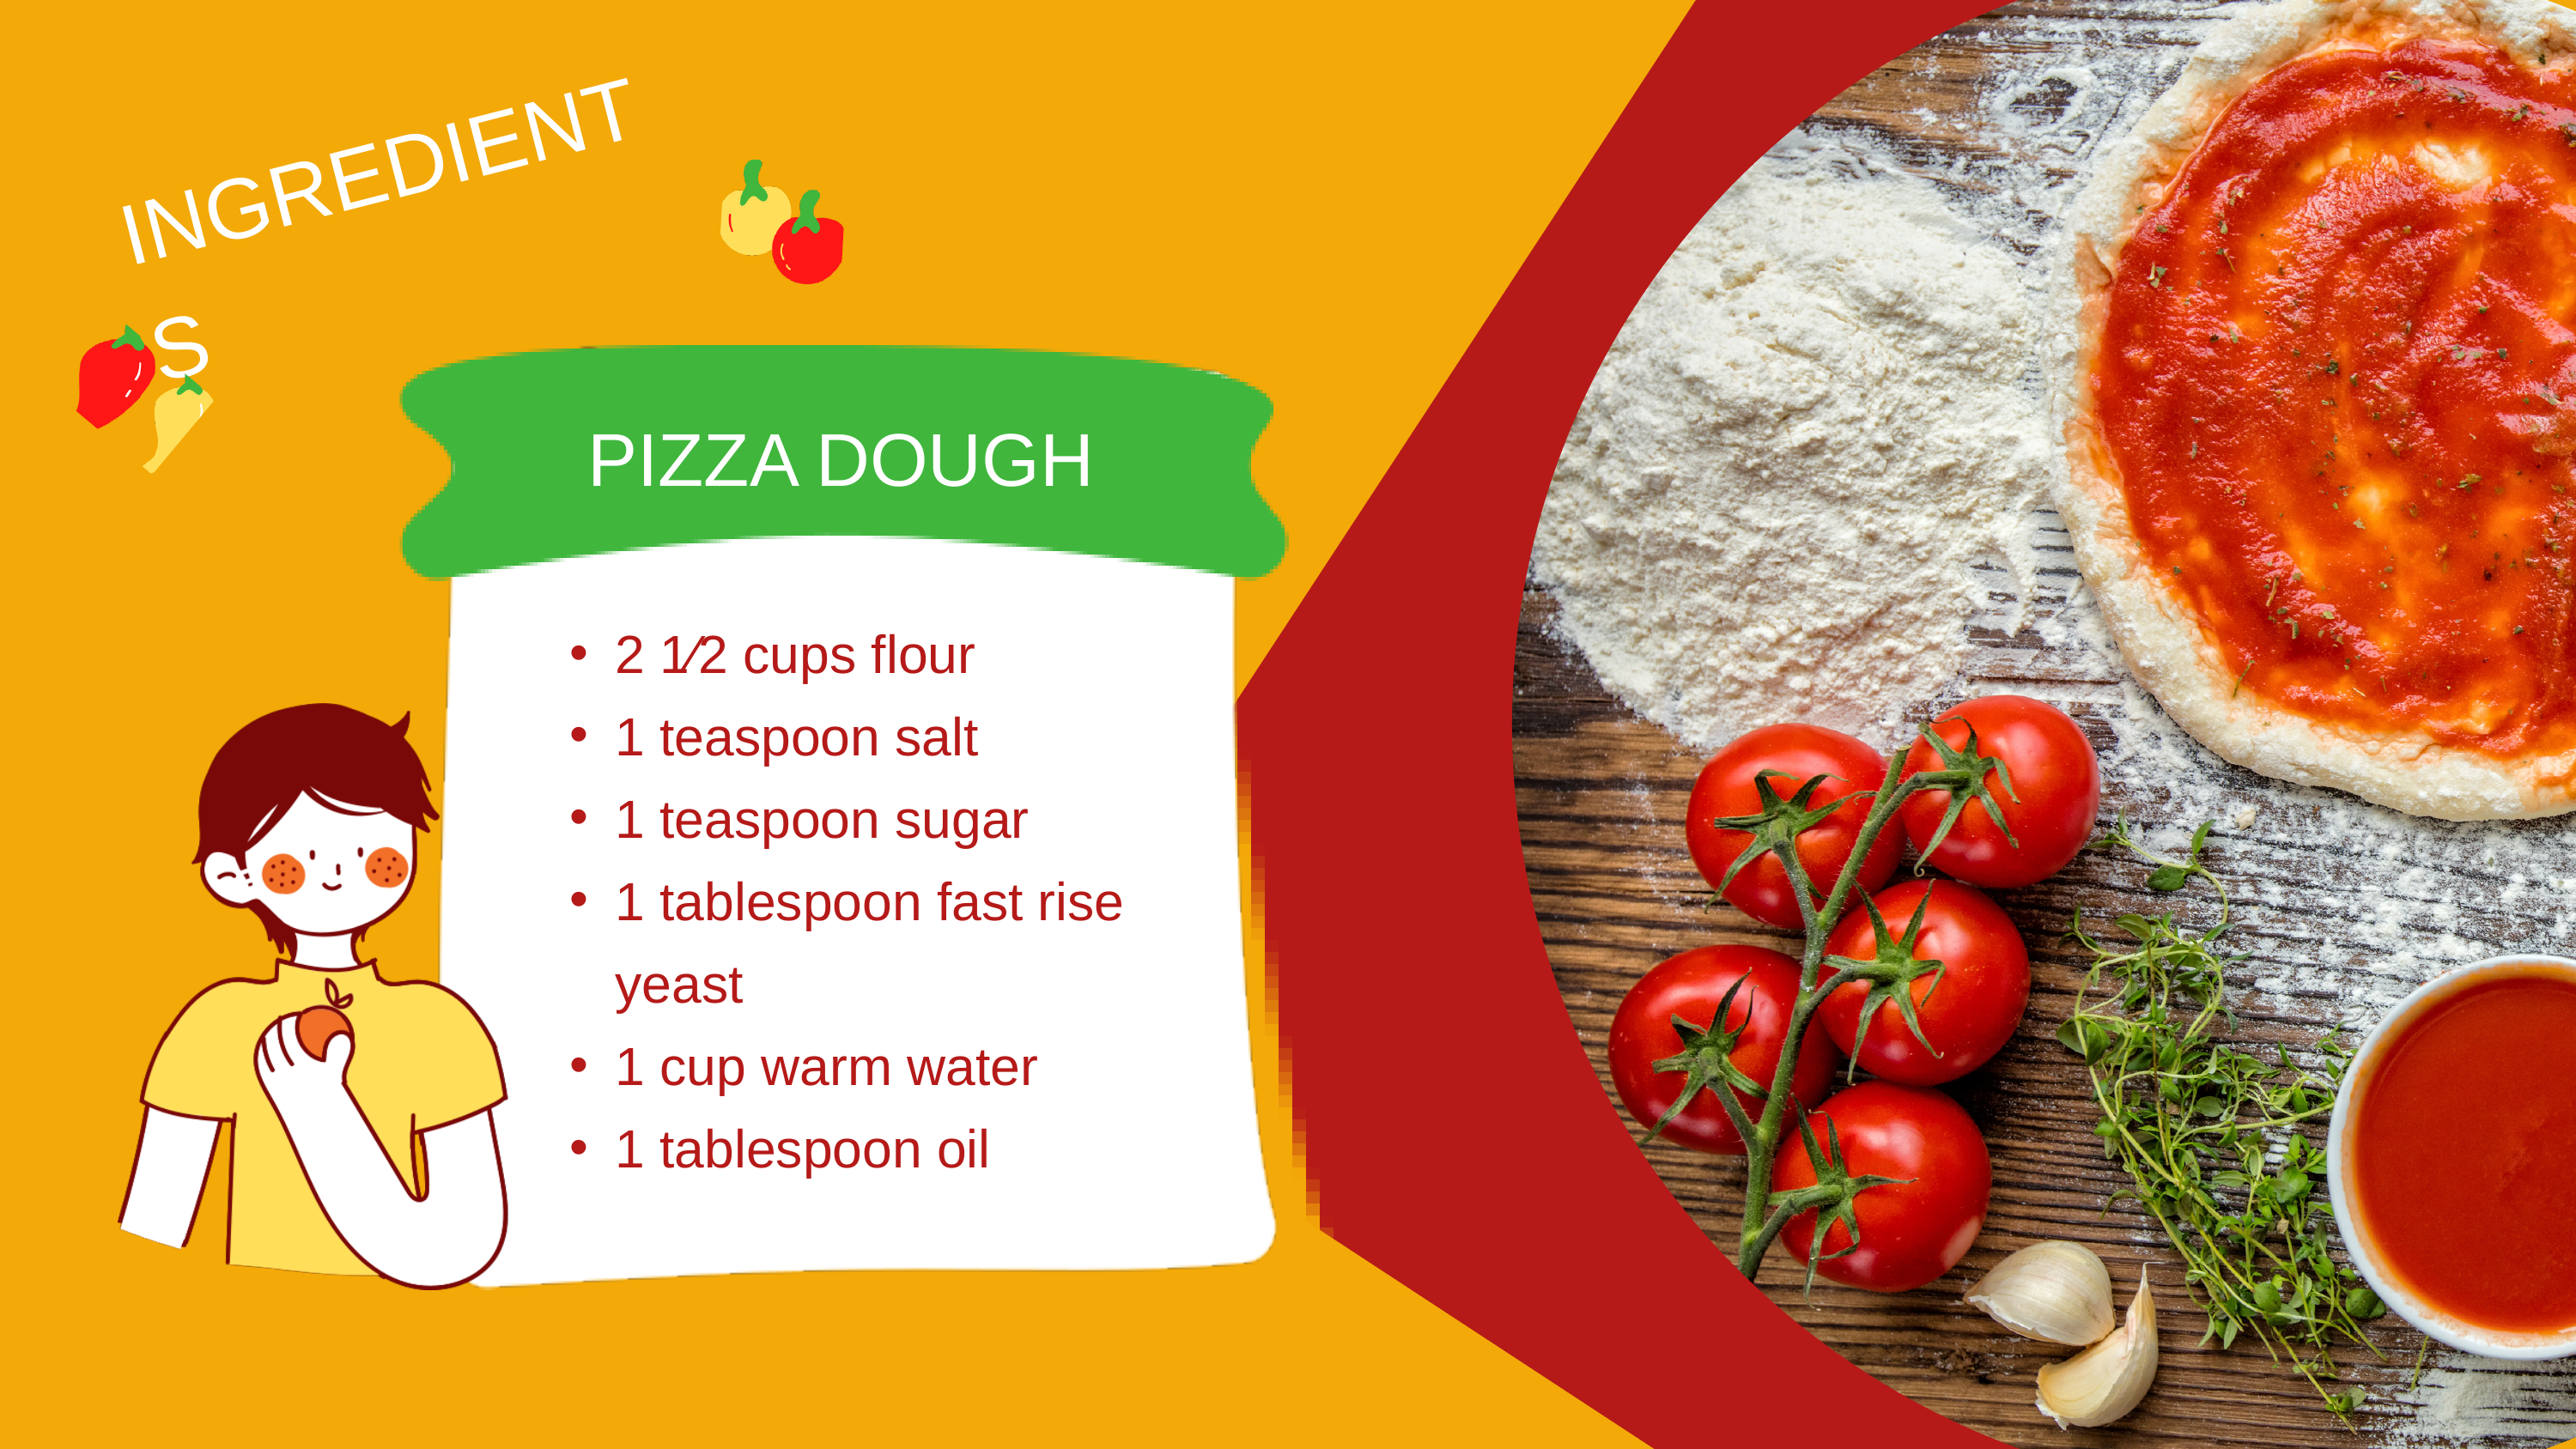

INGREDIENTS

PIZZA DOUGH
2 1⁄2 cups flour
1 teaspoon salt
1 teaspoon sugar
1 tablespoon fast rise yeast
1 cup warm water
1 tablespoon oil